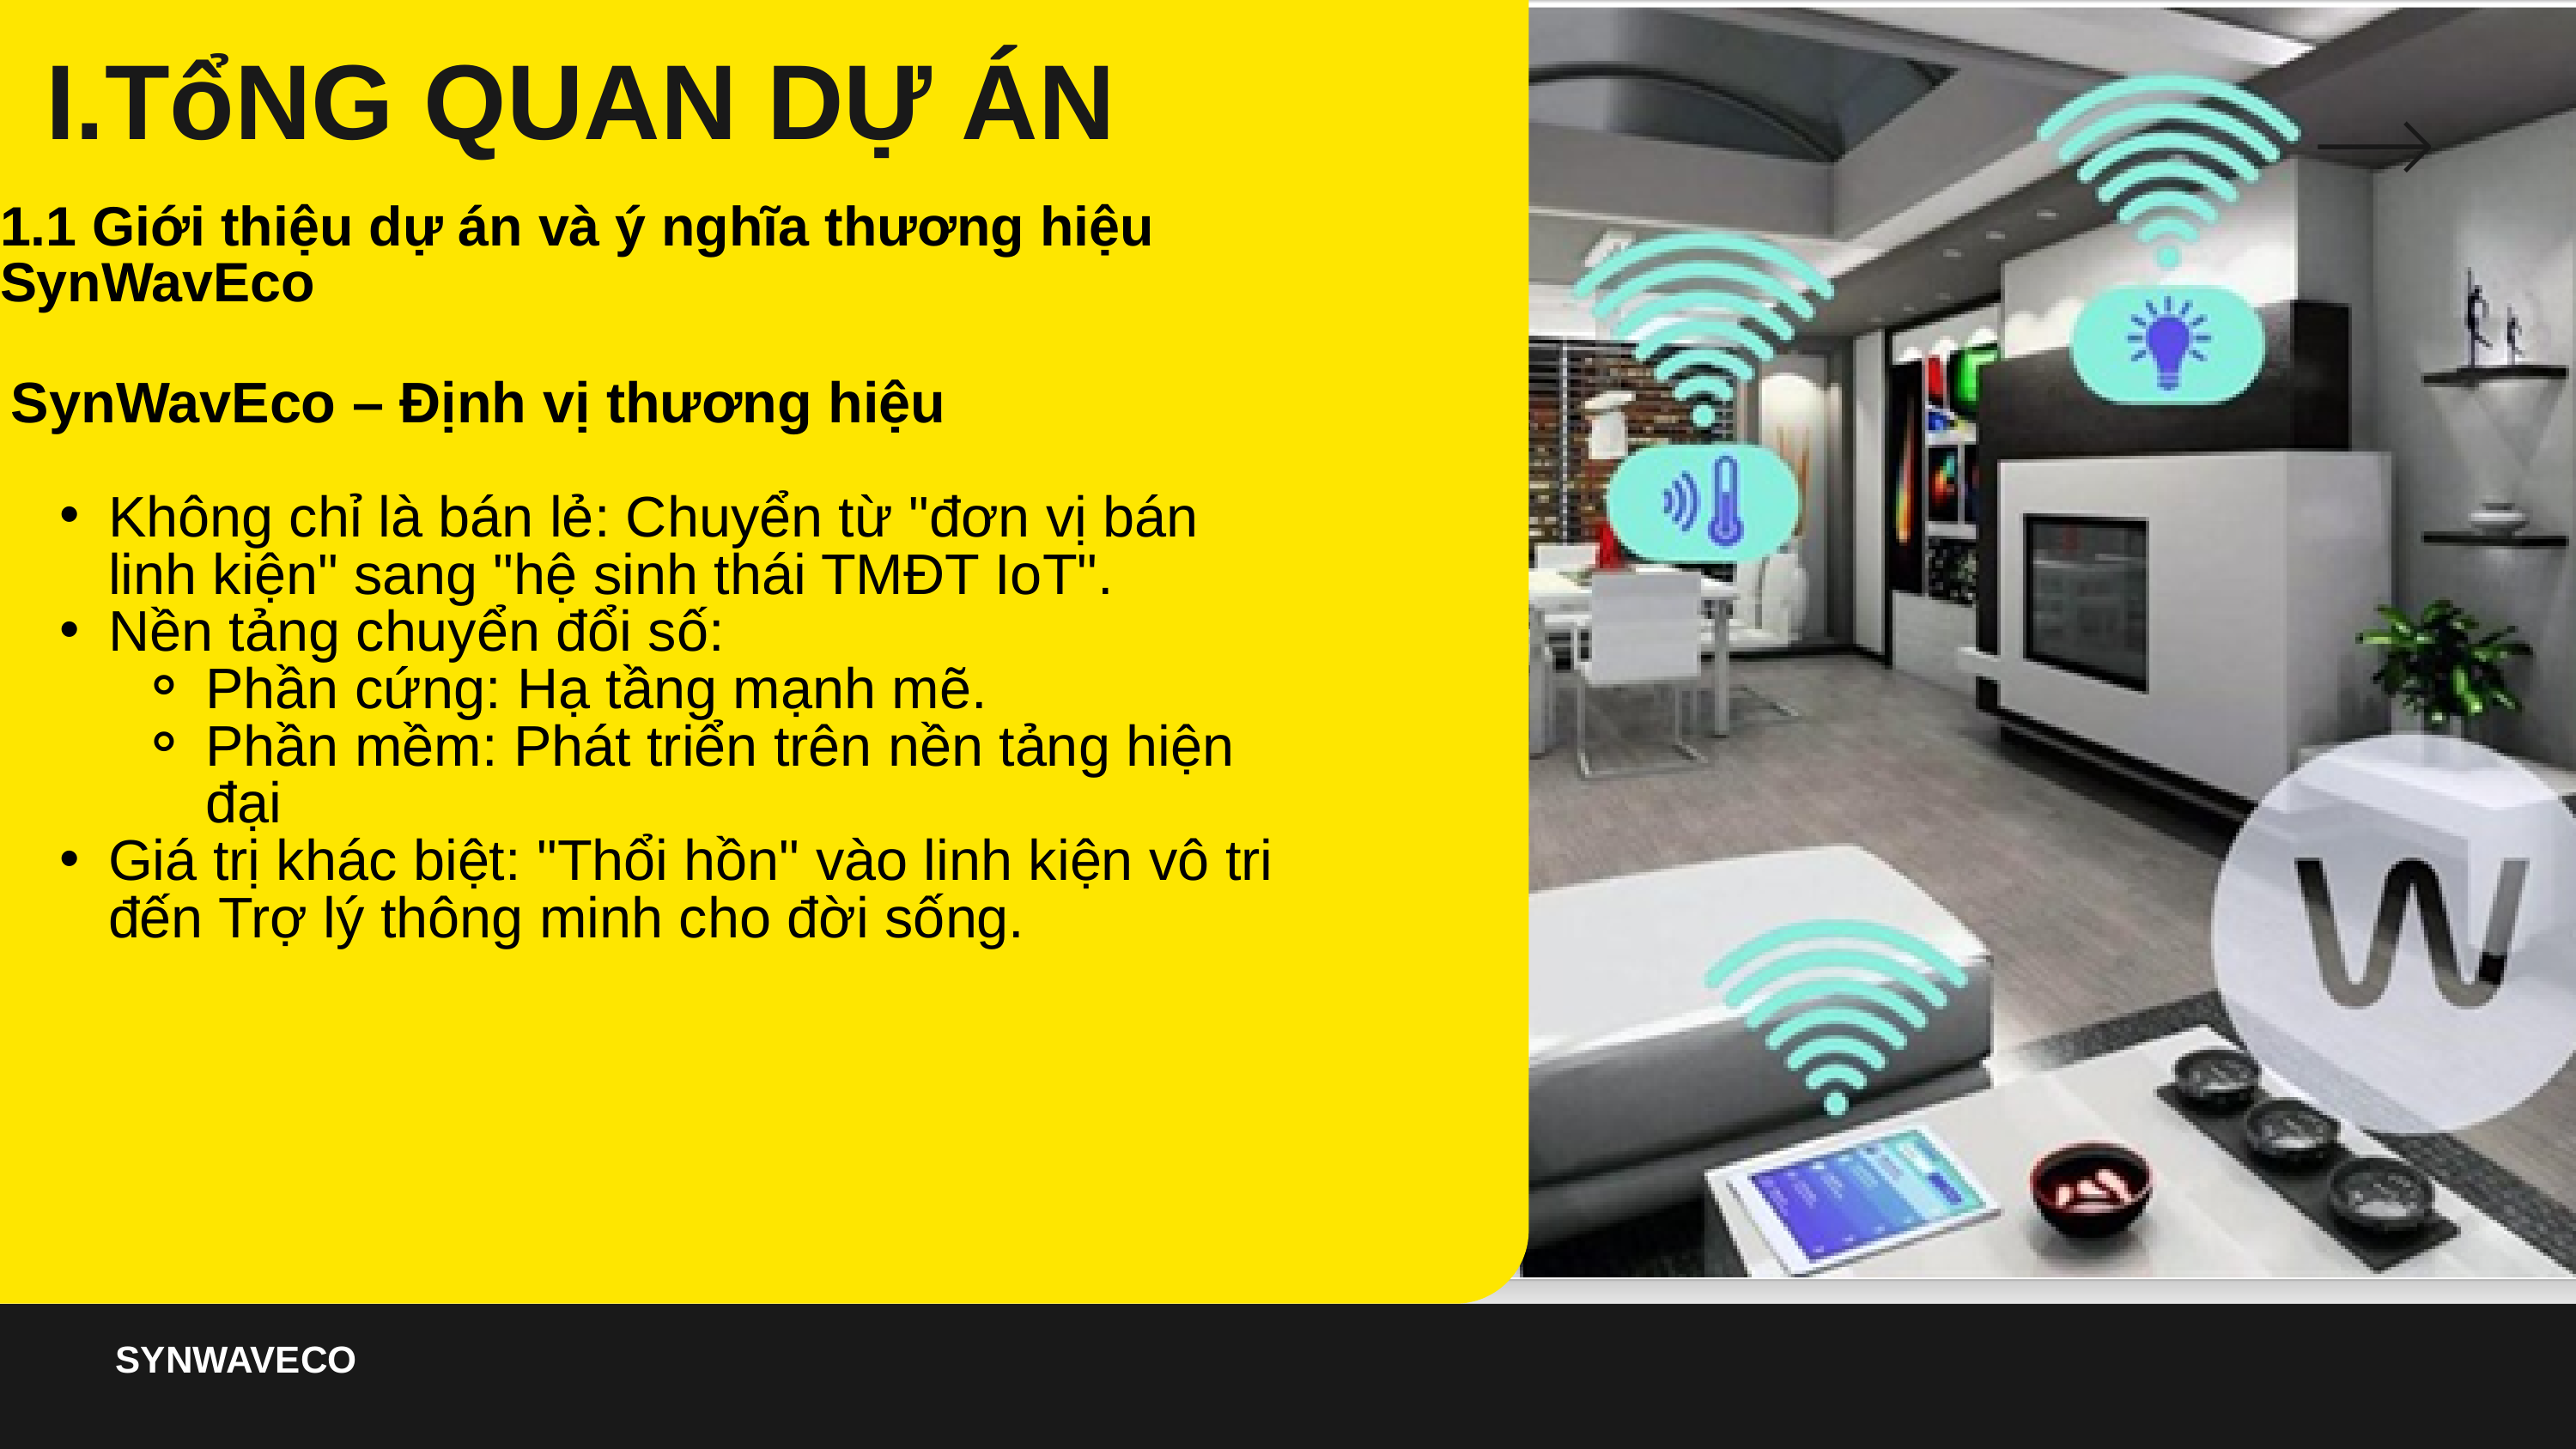

I.TổNG QUAN DỰ ÁN

1.1 Giới thiệu dự án và ý nghĩa thương hiệu SynWavEco
SynWavEco – Định vị thương hiệu

Không chỉ là bán lẻ: Chuyển từ "đơn vị bán linh kiện" sang "hệ sinh thái TMĐT IoT".
Nền tảng chuyển đổi số:
Phần cứng: Hạ tầng mạnh mẽ.
Phần mềm: Phát triển trên nền tảng hiện đại
Giá trị khác biệt: "Thổi hồn" vào linh kiện vô tri đến Trợ lý thông minh cho đời sống.

SYNWAVECO